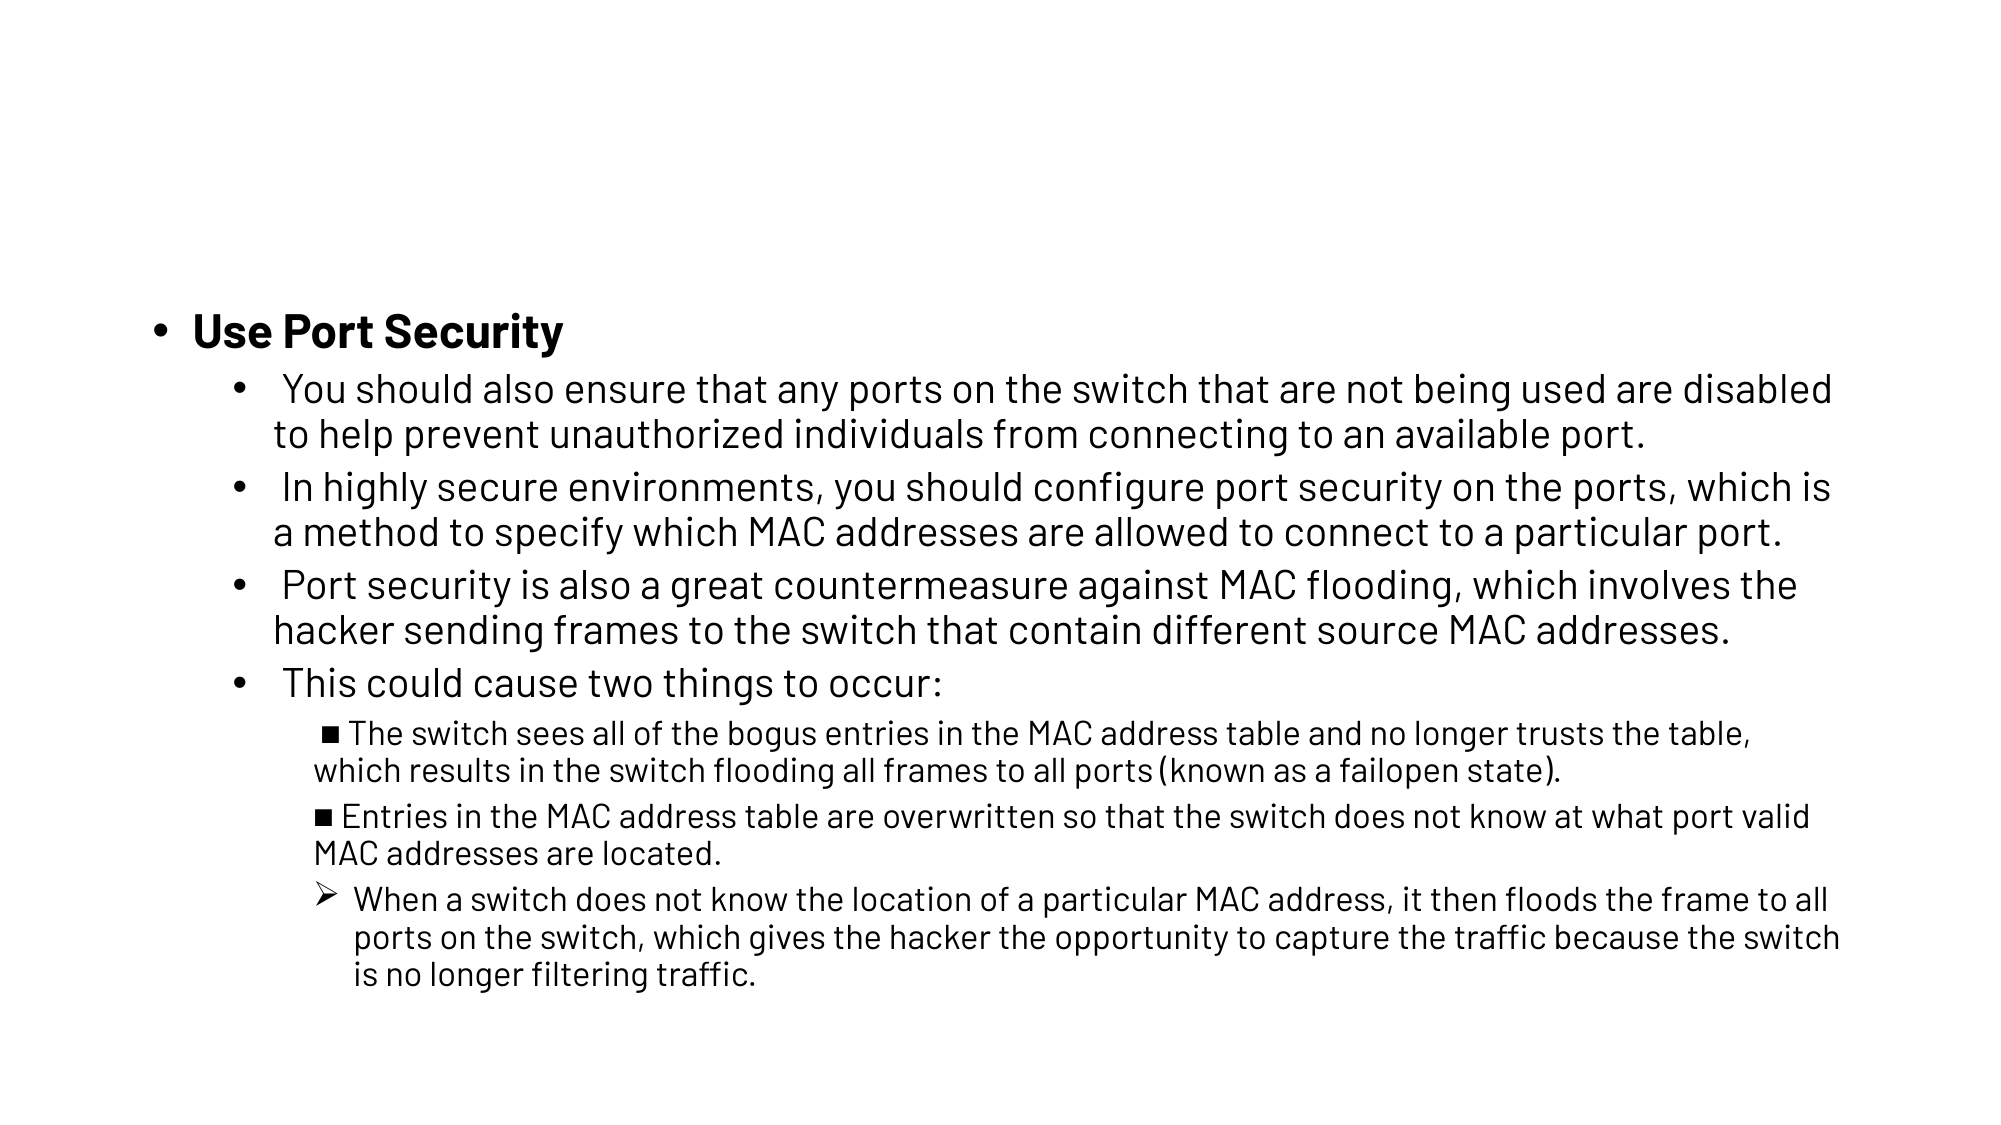

#
Use Port Security
 You should also ensure that any ports on the switch that are not being used are disabled to help prevent unauthorized individuals from connecting to an available port.
 In highly secure environments, you should configure port security on the ports, which is a method to specify which MAC addresses are allowed to connect to a particular port.
 Port security is also a great countermeasure against MAC flooding, which involves the hacker sending frames to the switch that contain different source MAC addresses.
 This could cause two things to occur:
 ■ The switch sees all of the bogus entries in the MAC address table and no longer trusts the table, which results in the switch flooding all frames to all ports (known as a failopen state).
■ Entries in the MAC address table are overwritten so that the switch does not know at what port valid MAC addresses are located.
When a switch does not know the location of a particular MAC address, it then floods the frame to all ports on the switch, which gives the hacker the opportunity to capture the traffic because the switch is no longer filtering traffic.